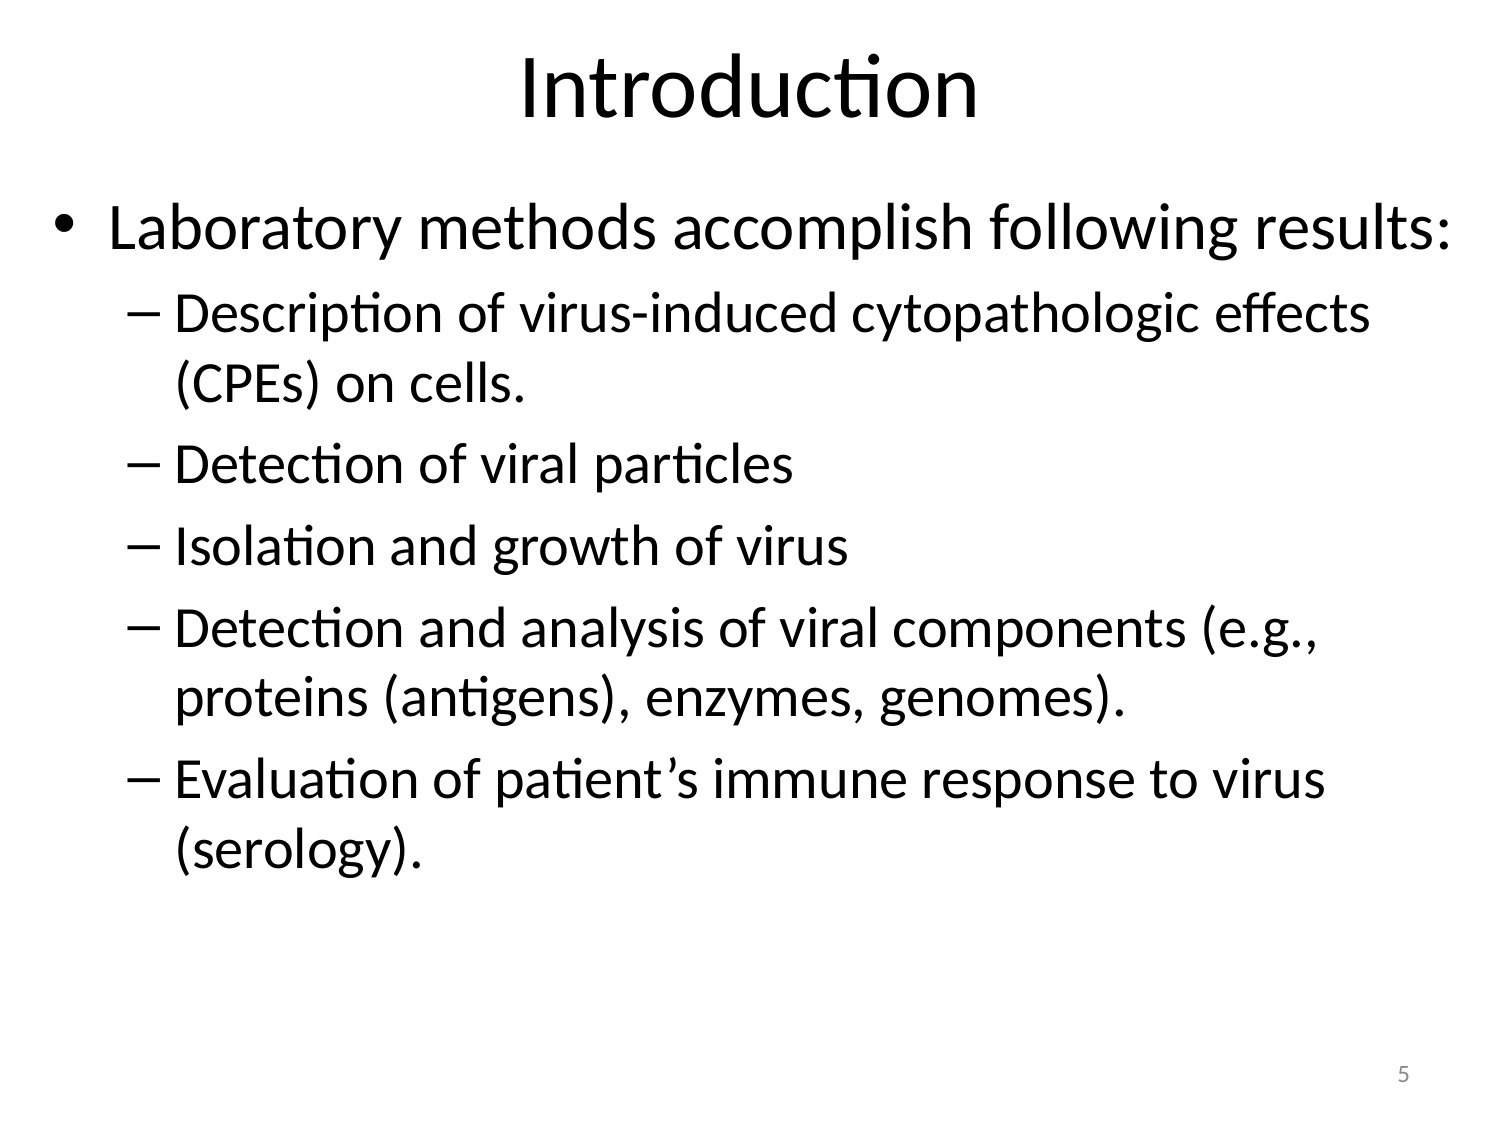

# Introduction
Laboratory methods accomplish following results:
Description of virus-induced cytopathologic effects (CPEs) on cells.
Detection of viral particles
Isolation and growth of virus
Detection and analysis of viral components (e.g., proteins (antigens), enzymes, genomes).
Evaluation of patient’s immune response to virus (serology).

5